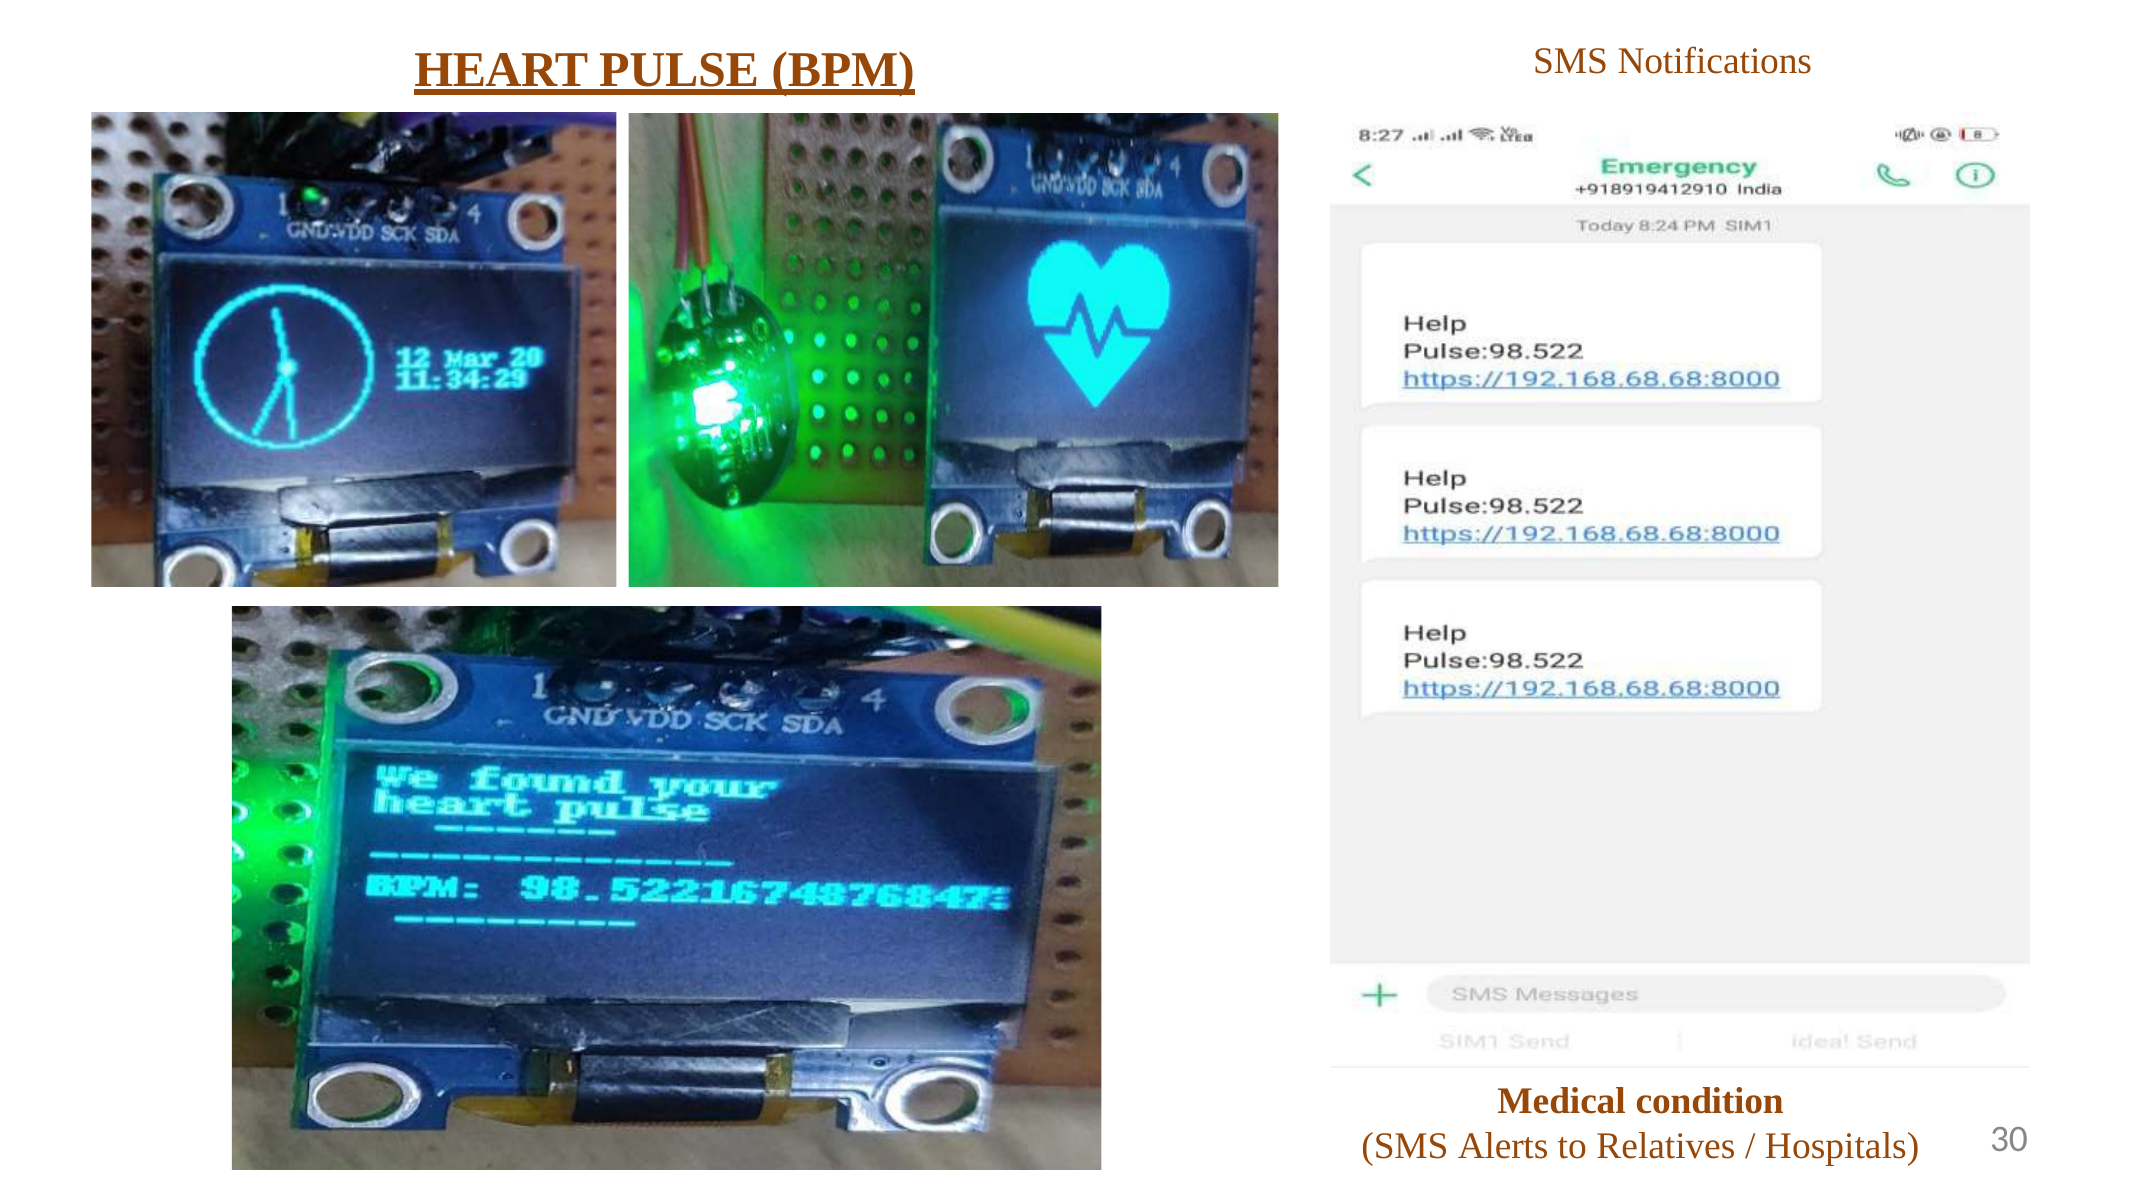

# SMS Notifications
HEART PULSE (BPM)

Medical condition
(SMS Alerts to Relatives / Hospitals)
30